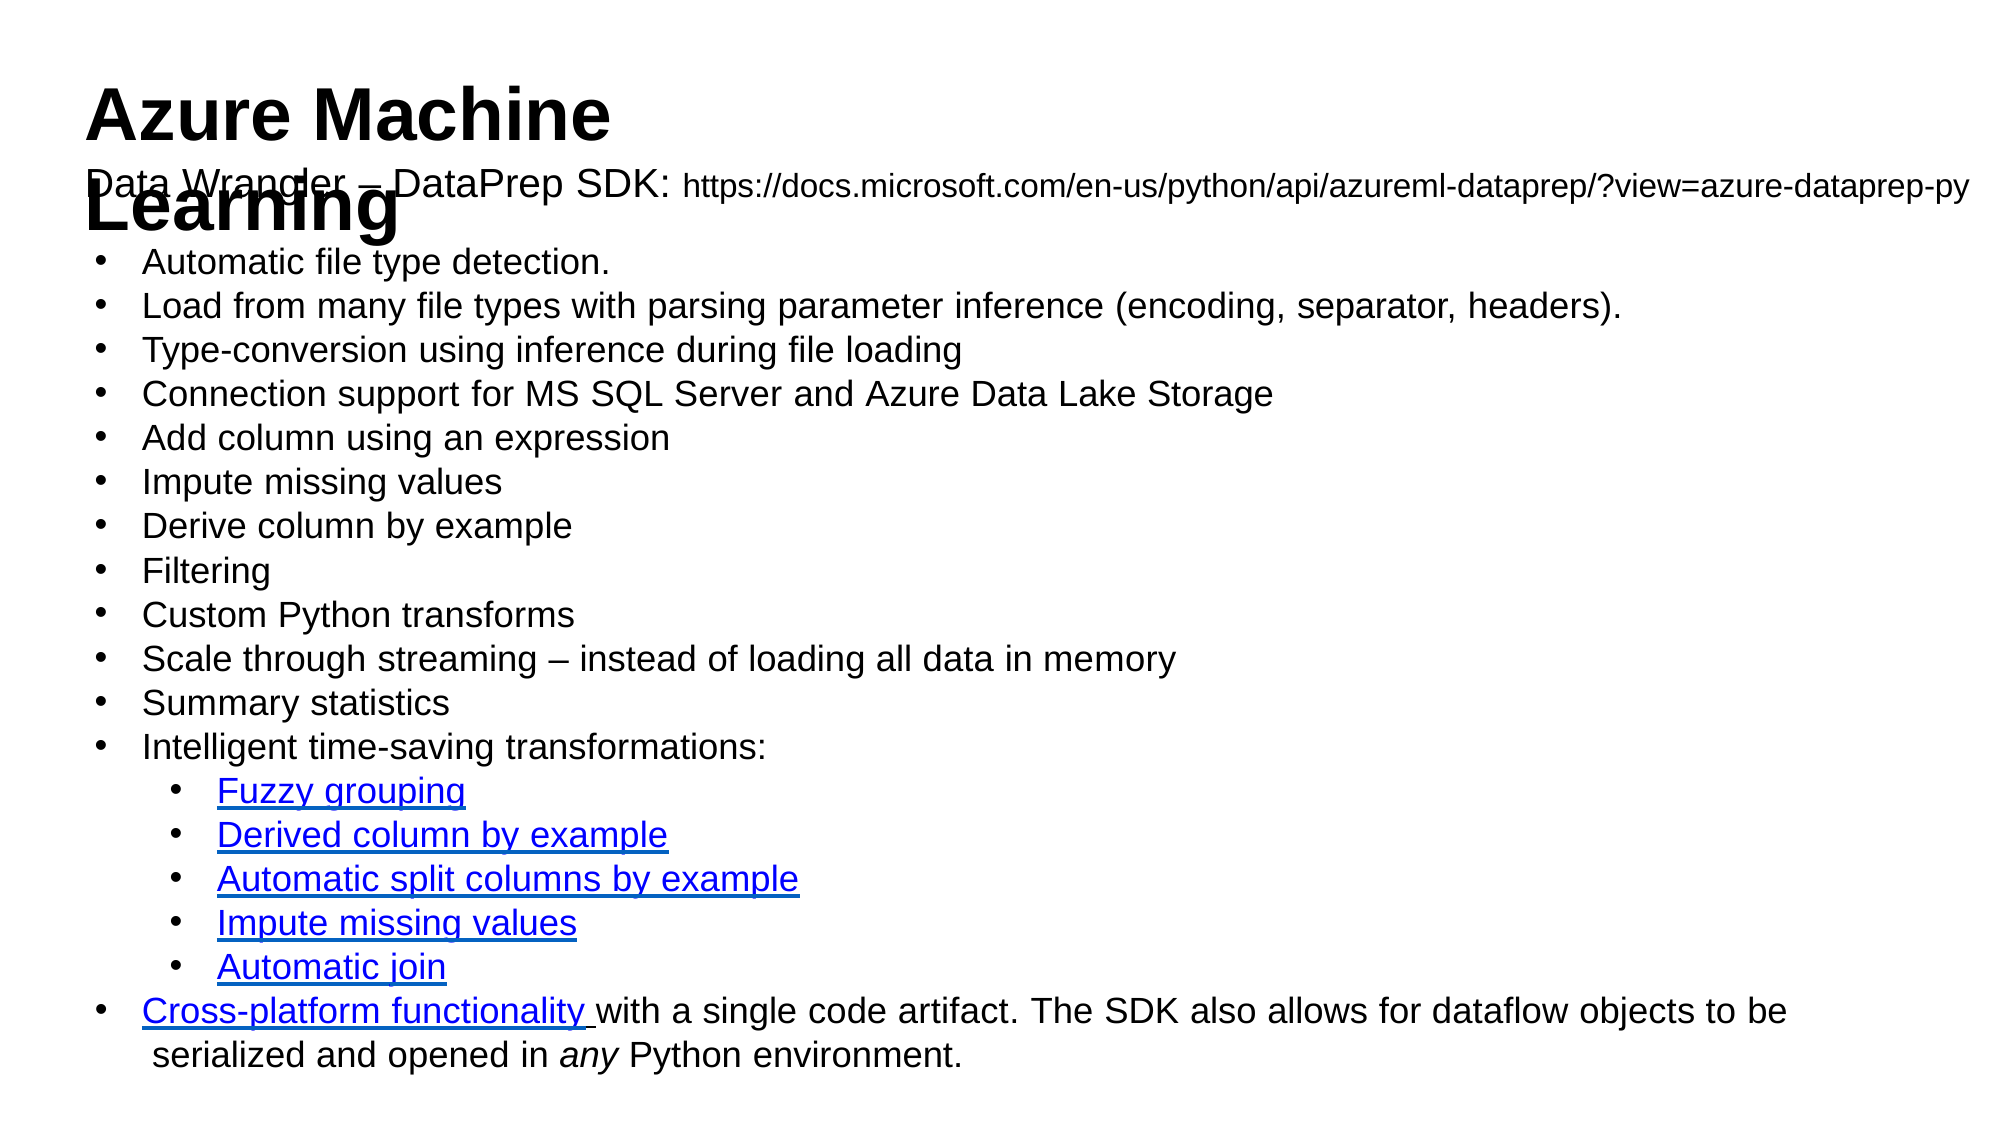

# Azure Machine Learning
Data Wrangler – DataPrep SDK: https://docs.microsoft.com/en-us/python/api/azureml-dataprep/?view=azure-dataprep-py
Automatic file type detection.
Load from many file types with parsing parameter inference (encoding, separator, headers).
Type-conversion using inference during file loading
Connection support for MS SQL Server and Azure Data Lake Storage
Add column using an expression
Impute missing values
Derive column by example
Filtering
Custom Python transforms
Scale through streaming – instead of loading all data in memory
Summary statistics
Intelligent time-saving transformations:
Fuzzy grouping
Derived column by example
Automatic split columns by example
Impute missing values
Automatic join
Cross-platform functionality with a single code artifact. The SDK also allows for dataflow objects to be  serialized and opened in any Python environment.